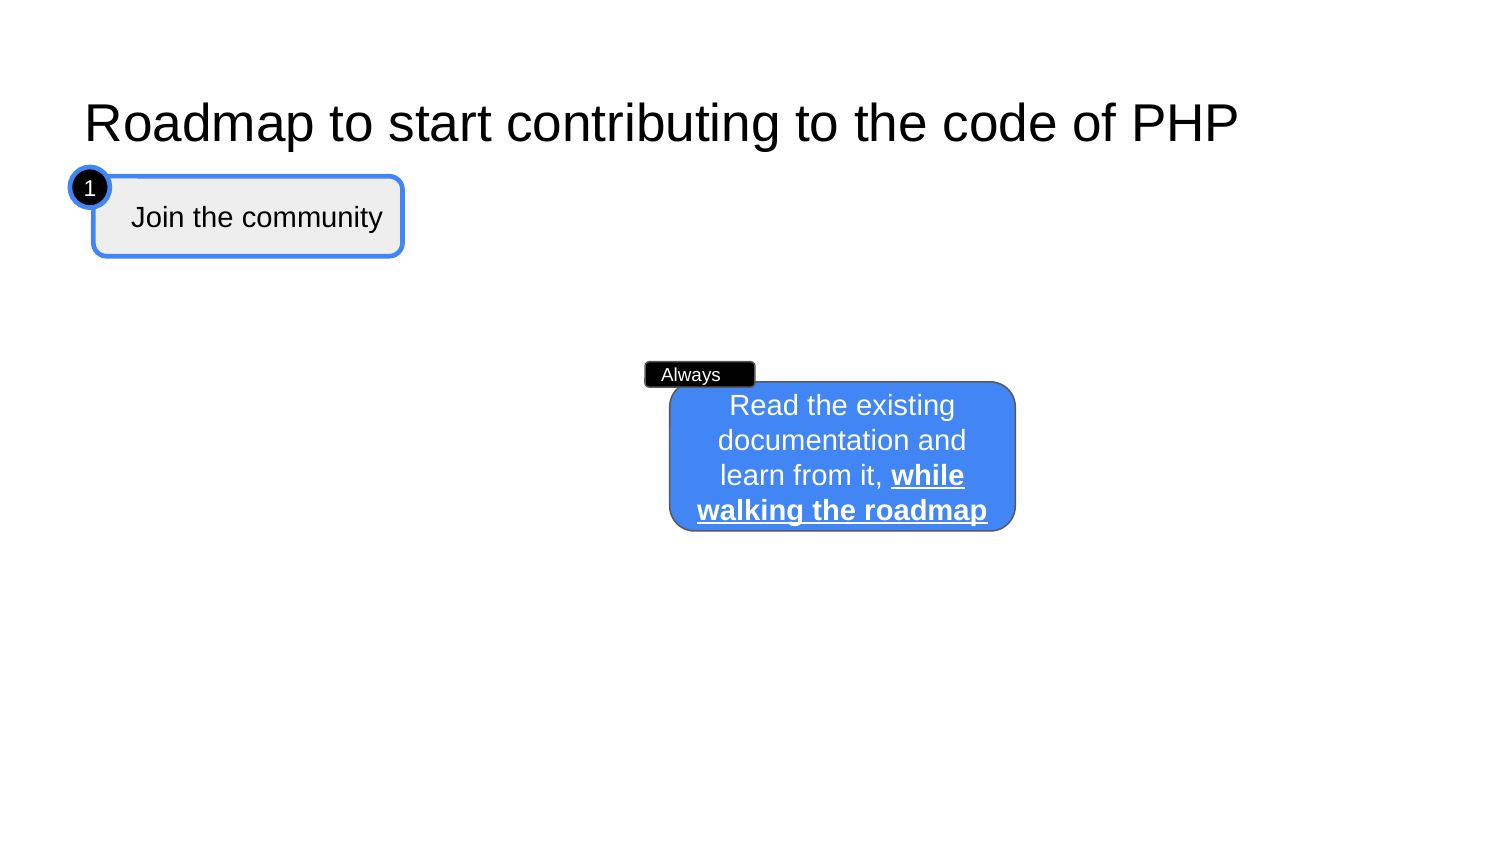

# Roadmap to start contributing to the code of PHP
1
Join the community
Always
Read the existing documentation and learn from it, while walking the roadmap